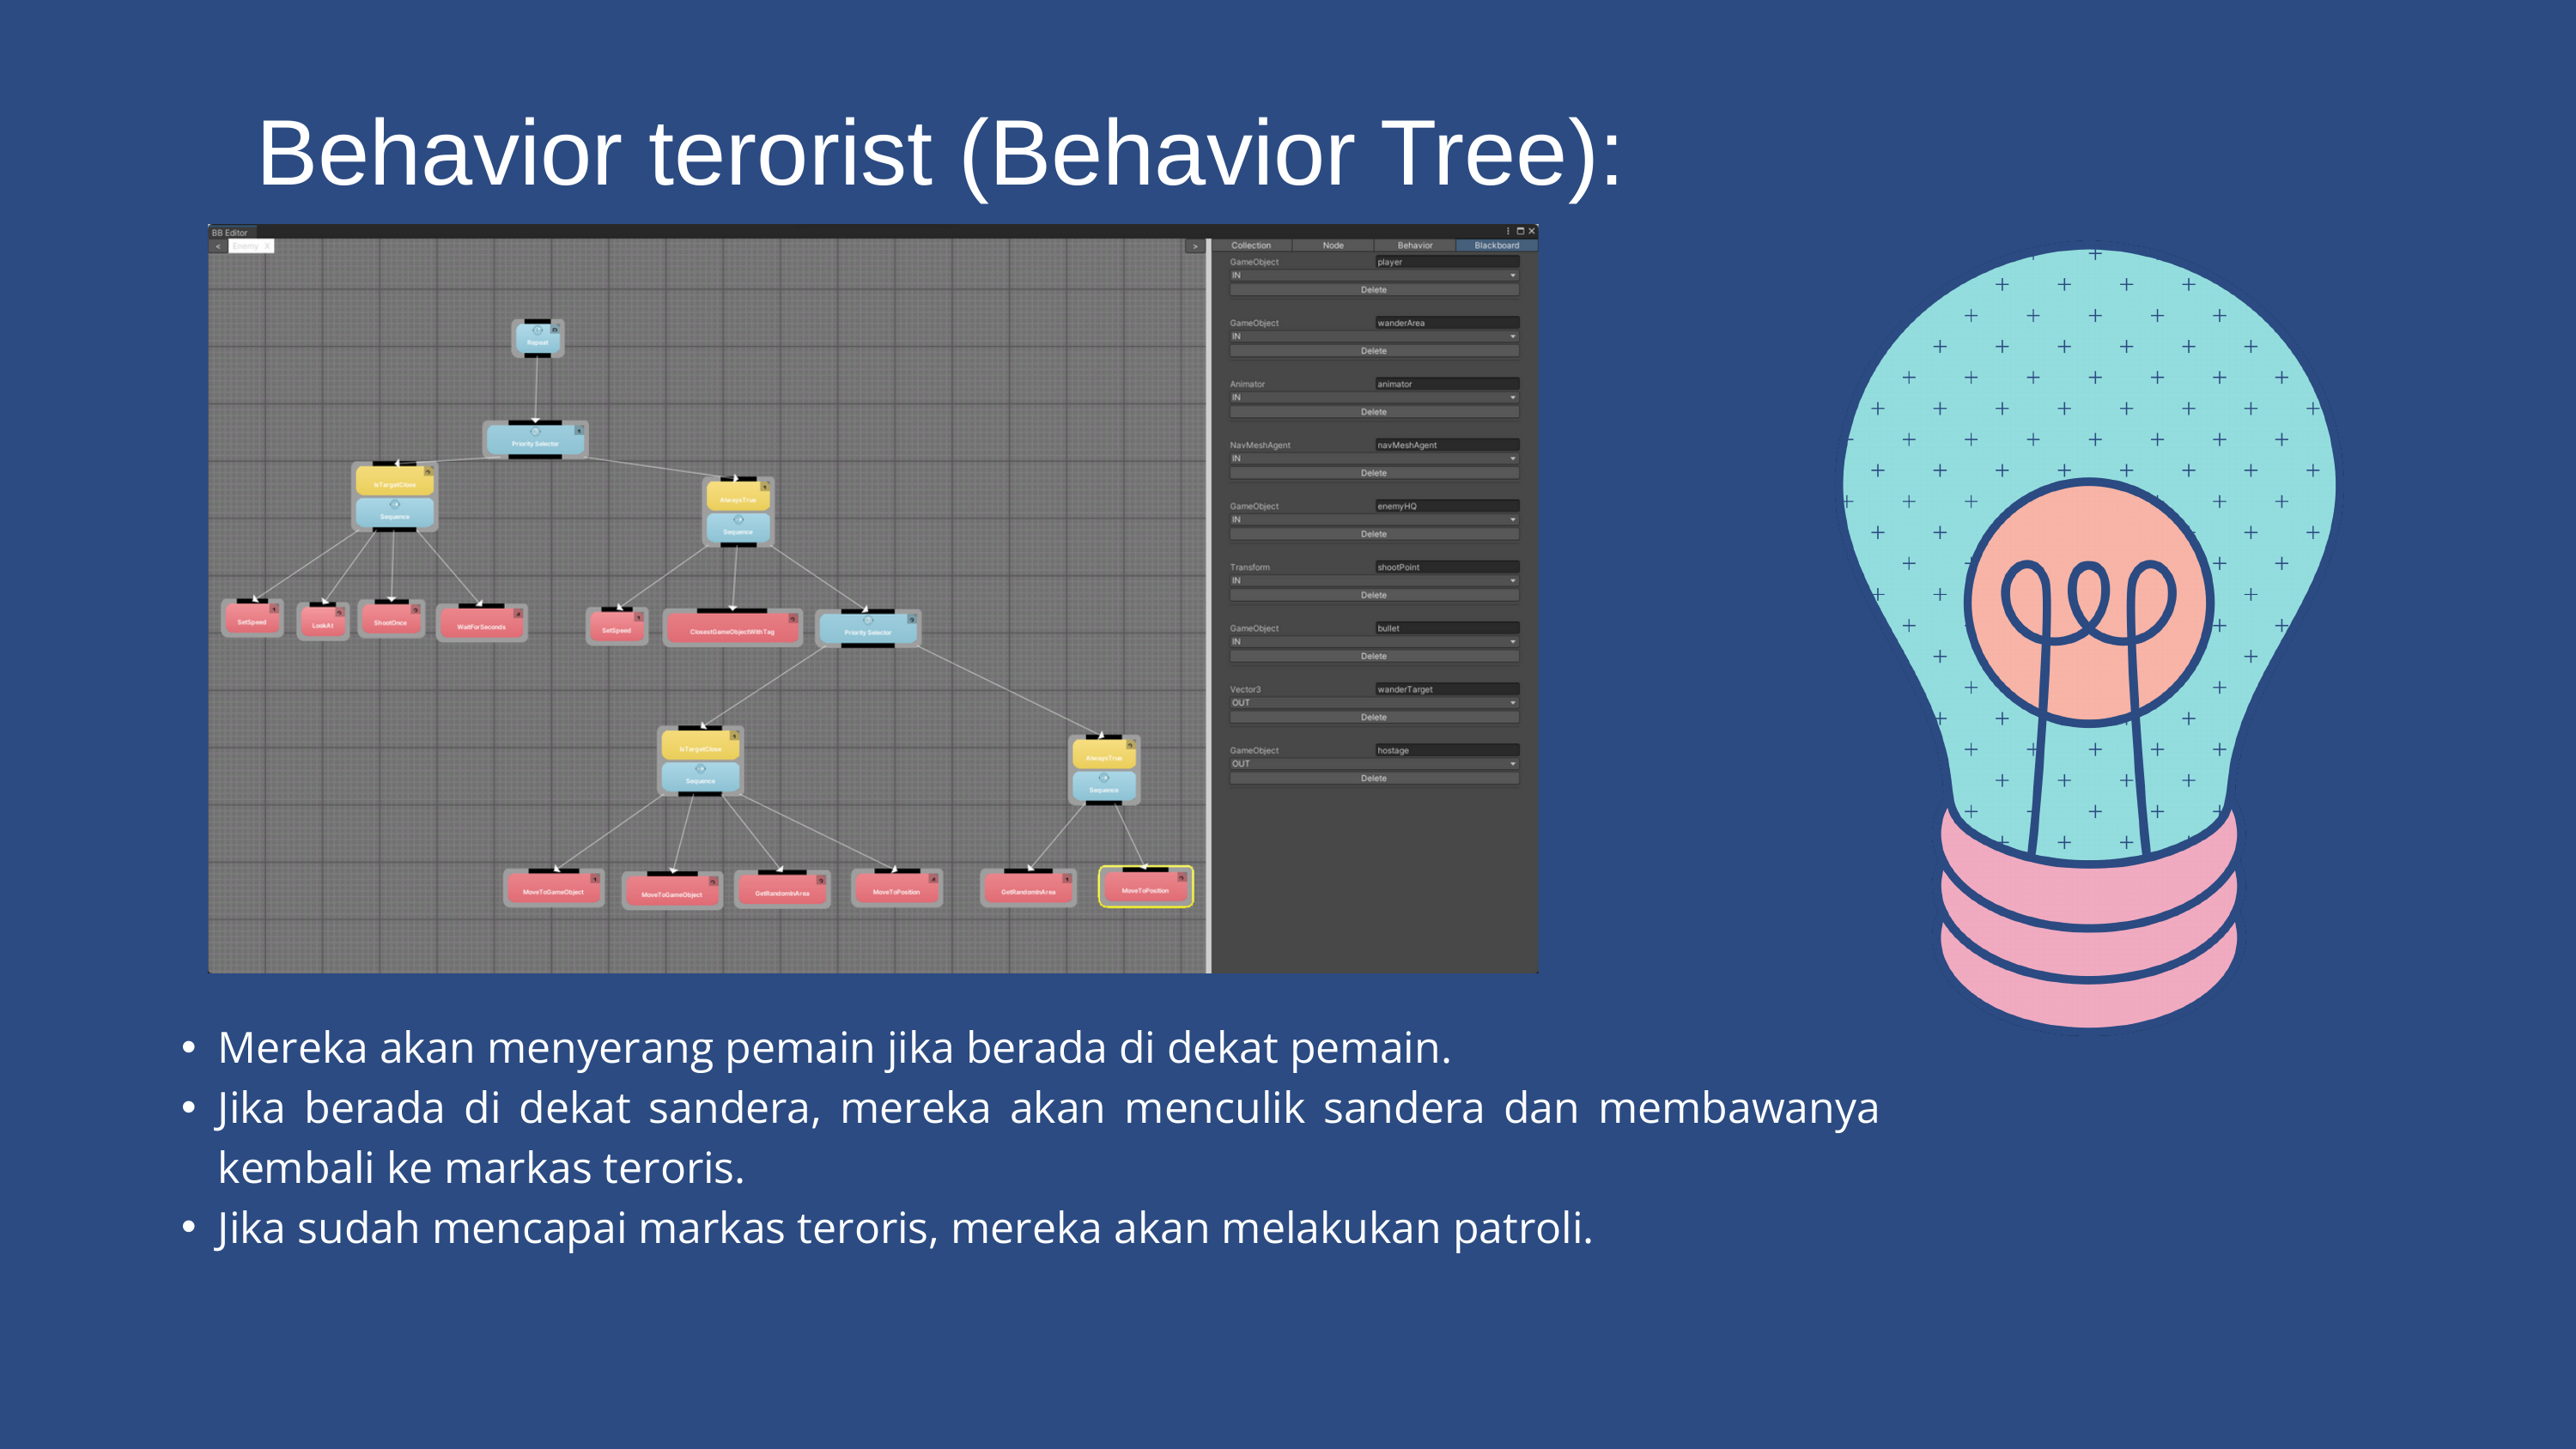

Behavior terorist (Behavior Tree):

Mereka akan menyerang pemain jika berada di dekat pemain.
Jika berada di dekat sandera, mereka akan menculik sandera dan membawanya kembali ke markas teroris.
Jika sudah mencapai markas teroris, mereka akan melakukan patroli.